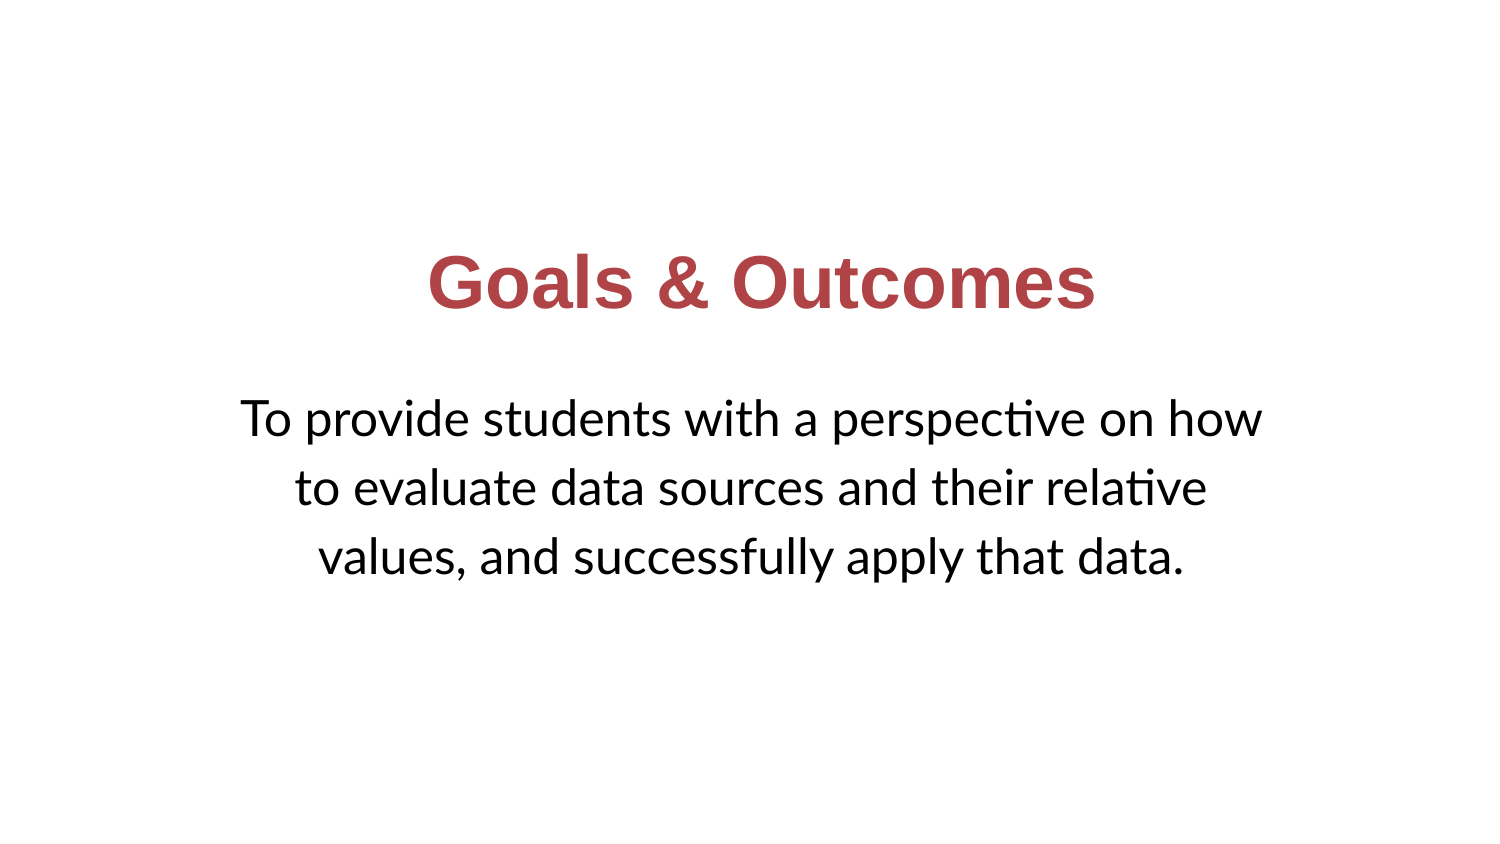

# Goals & Outcomes
To provide students with a perspective on how to evaluate data sources and their relative values, and successfully apply that data.